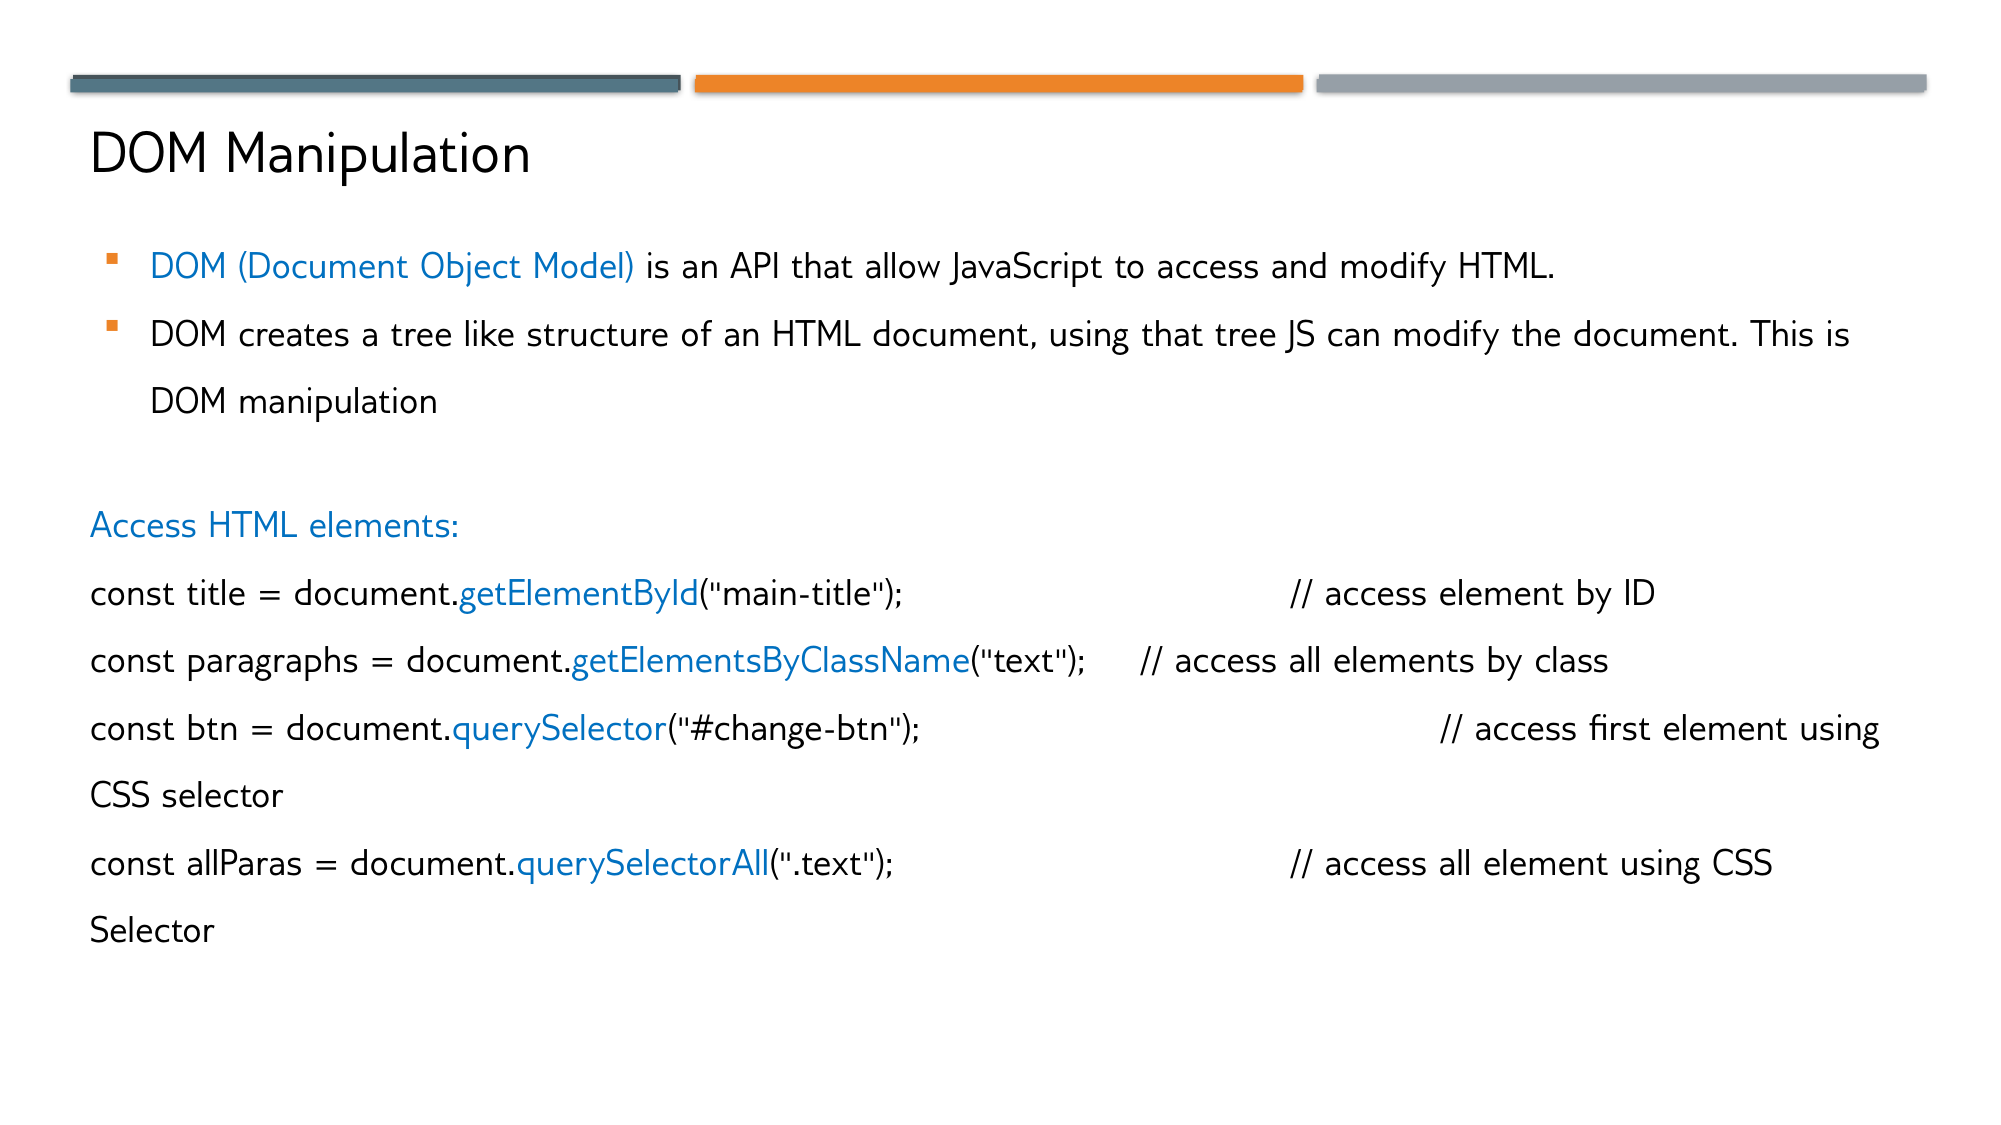

# DOM Manipulation
DOM (Document Object Model) is an API that allow JavaScript to access and modify HTML.
DOM creates a tree like structure of an HTML document, using that tree JS can modify the document. This is DOM manipulation
Access HTML elements:
const title = document.getElementById("main-title");       			// access element by ID
const paragraphs = document.getElementsByClassName("text"); 	// access all elements by class
const btn = document.querySelector("#change-btn"); 				// access first element using CSS selector
const allParas = document.querySelectorAll(".text");       			// access all element using CSS Selector